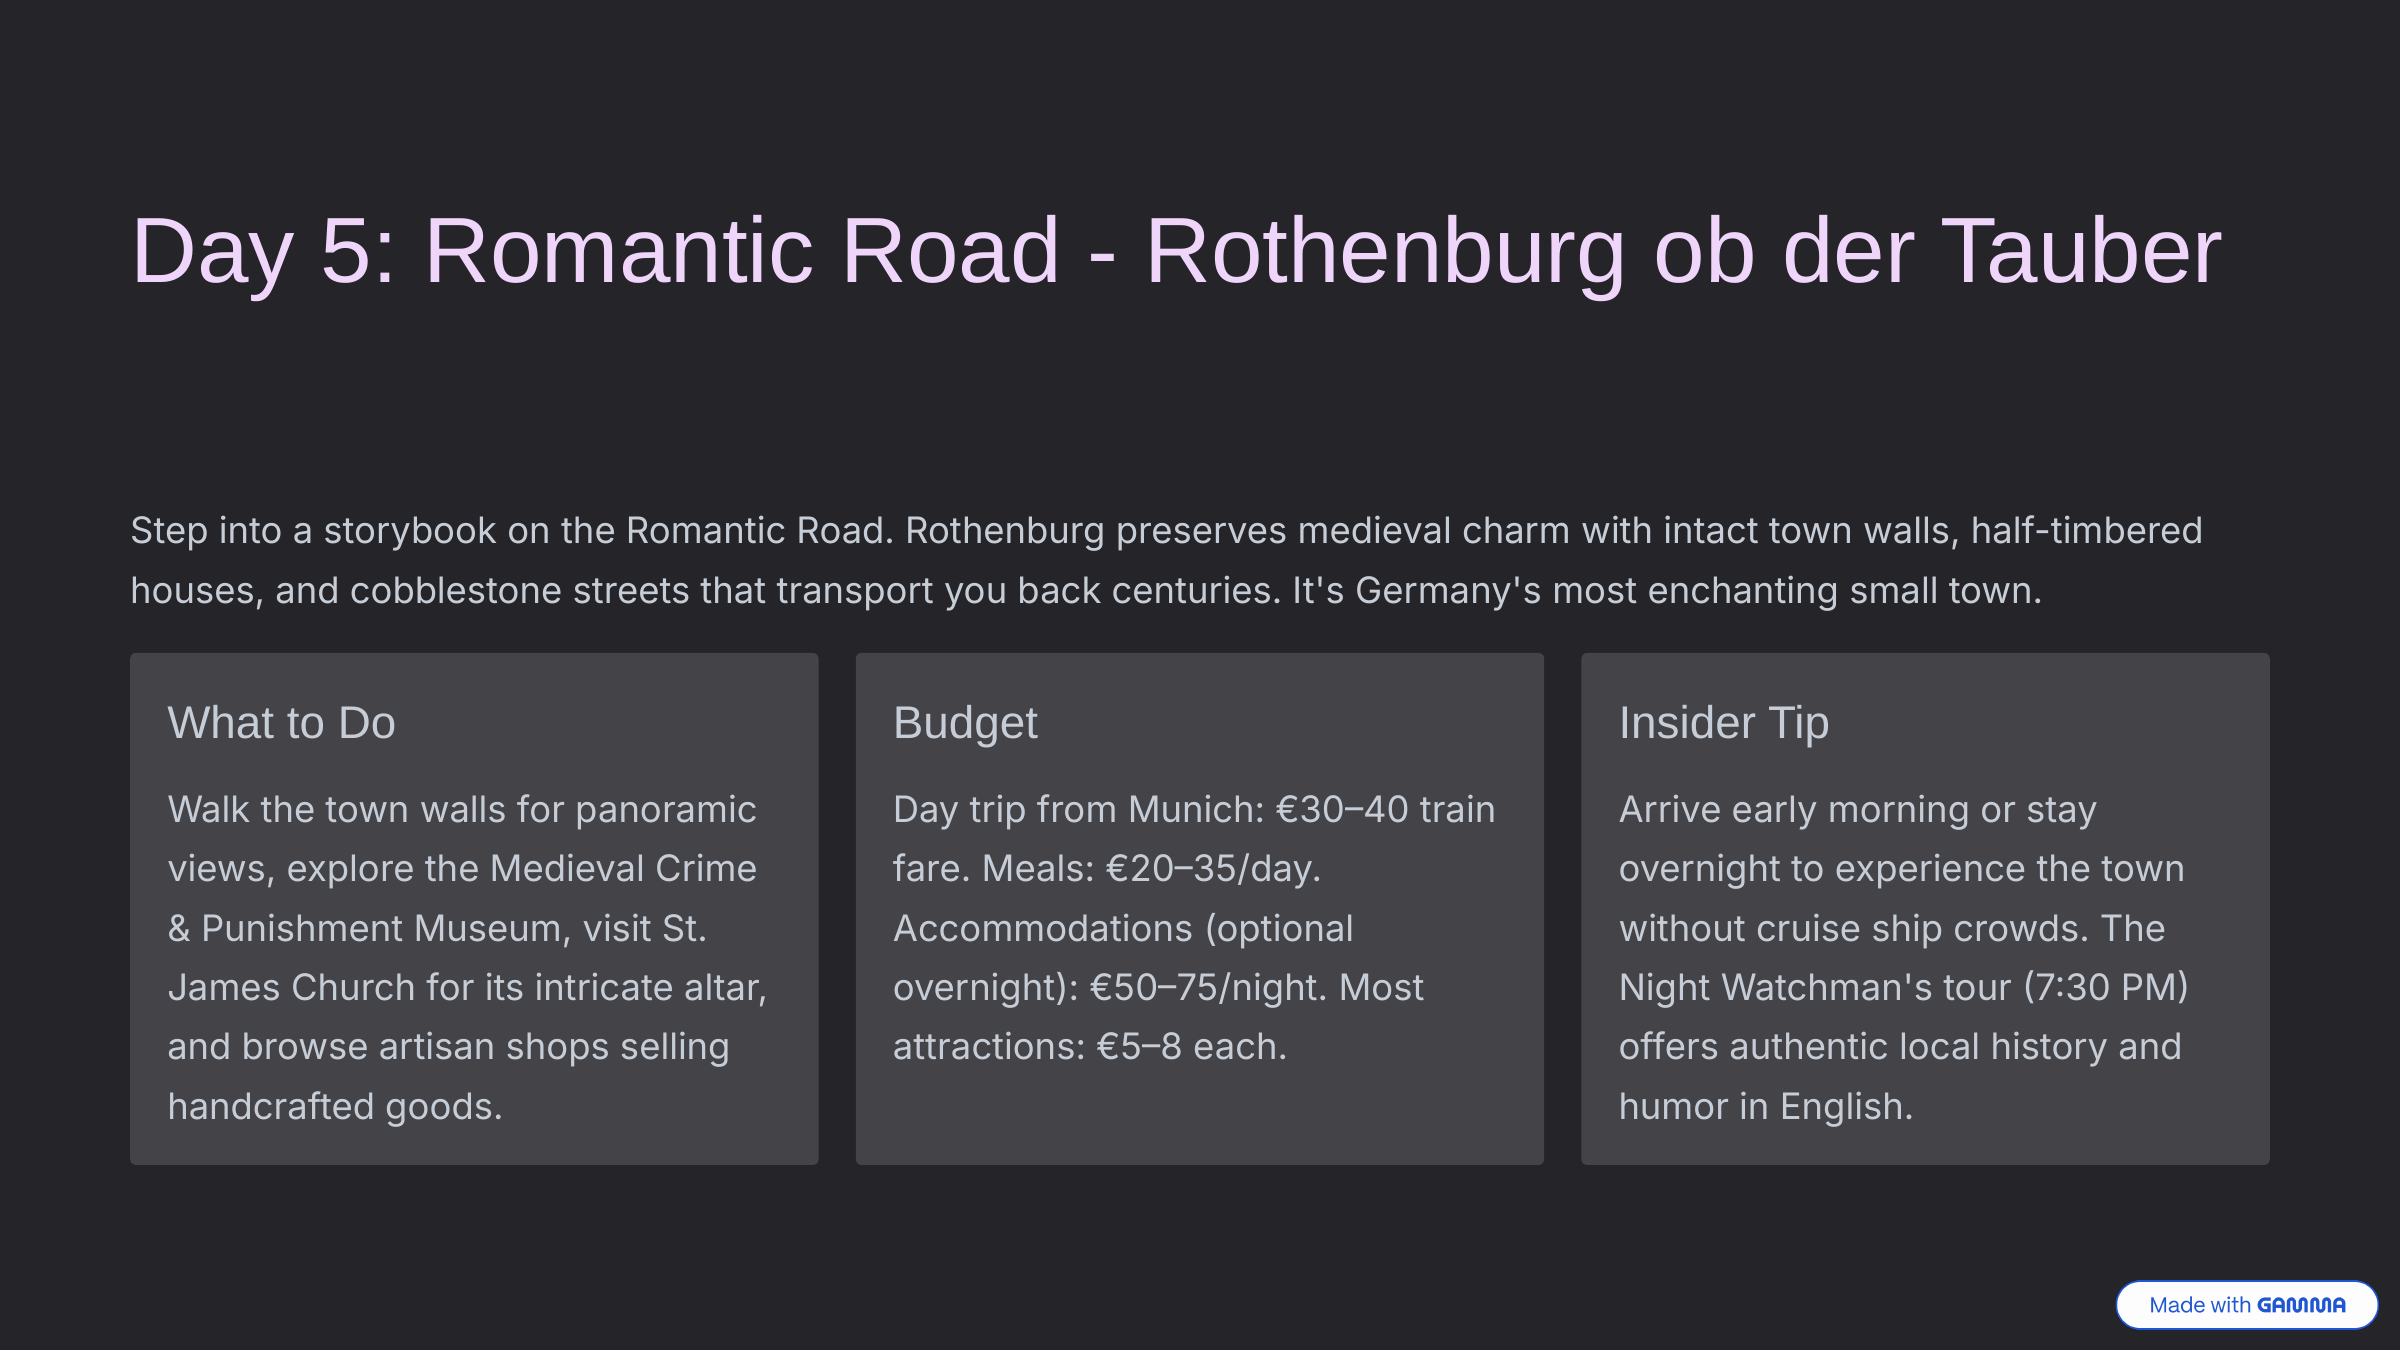

Day 5: Romantic Road - Rothenburg ob der Tauber
Step into a storybook on the Romantic Road. Rothenburg preserves medieval charm with intact town walls, half-timbered houses, and cobblestone streets that transport you back centuries. It's Germany's most enchanting small town.

What to Do
Budget
Insider Tip
Walk the town walls for panoramic views, explore the Medieval Crime & Punishment Museum, visit St. James Church for its intricate altar, and browse artisan shops selling handcrafted goods.
Day trip from Munich: €30–40 train fare. Meals: €20–35/day. Accommodations (optional overnight): €50–75/night. Most attractions: €5–8 each.
Arrive early morning or stay overnight to experience the town without cruise ship crowds. The Night Watchman's tour (7:30 PM) offers authentic local history and humor in English.